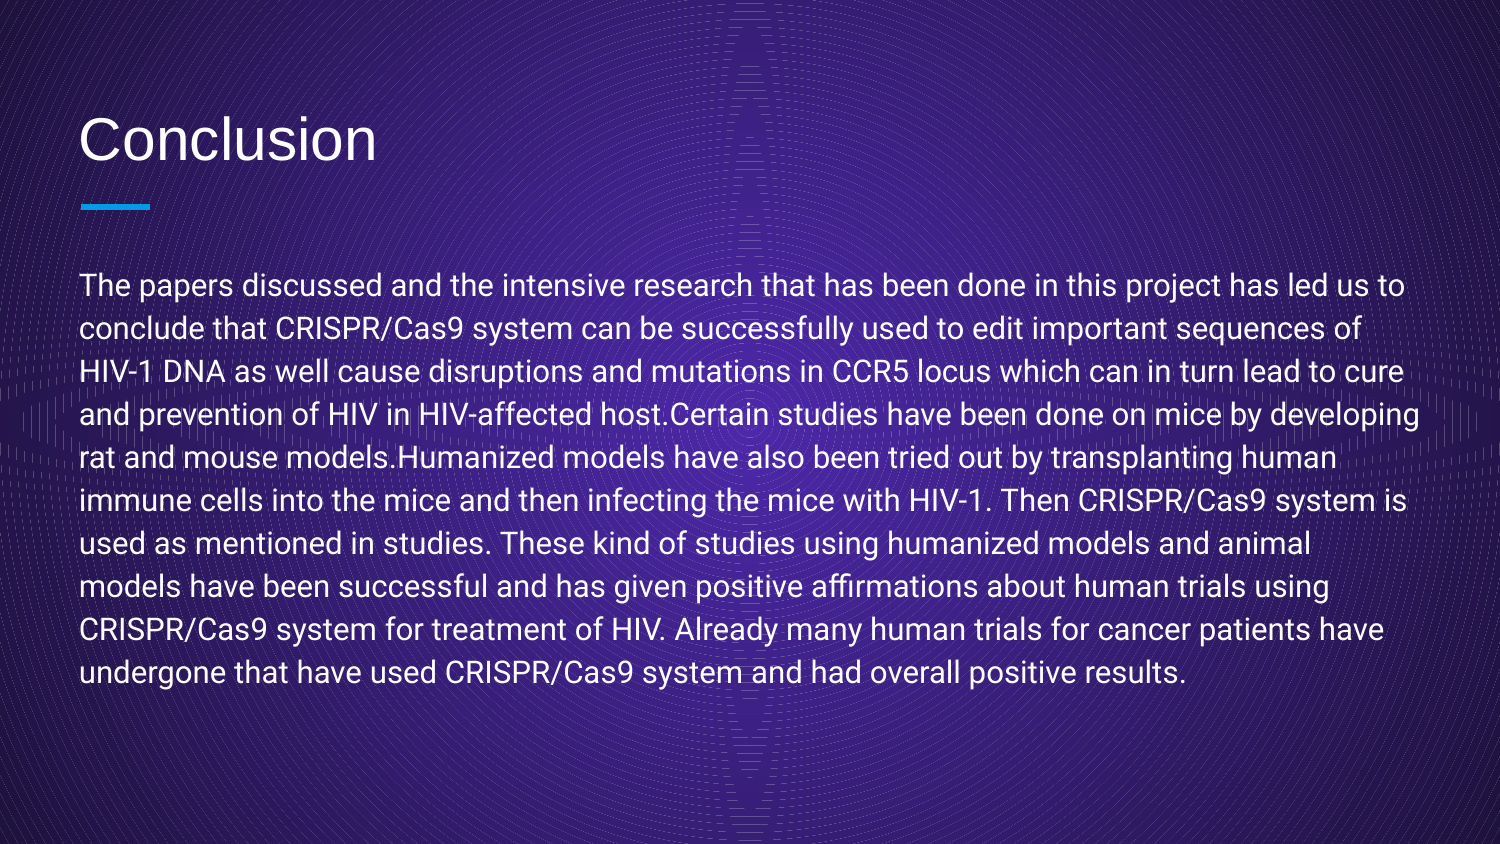

# Conclusion
The papers discussed and the intensive research that has been done in this project has led us to conclude that CRISPR/Cas9 system can be successfully used to edit important sequences of HIV-1 DNA as well cause disruptions and mutations in CCR5 locus which can in turn lead to cure and prevention of HIV in HIV-affected host.Certain studies have been done on mice by developing rat and mouse models.Humanized models have also been tried out by transplanting human immune cells into the mice and then infecting the mice with HIV-1. Then CRISPR/Cas9 system is used as mentioned in studies. These kind of studies using humanized models and animal models have been successful and has given positive affirmations about human trials using CRISPR/Cas9 system for treatment of HIV. Already many human trials for cancer patients have undergone that have used CRISPR/Cas9 system and had overall positive results.